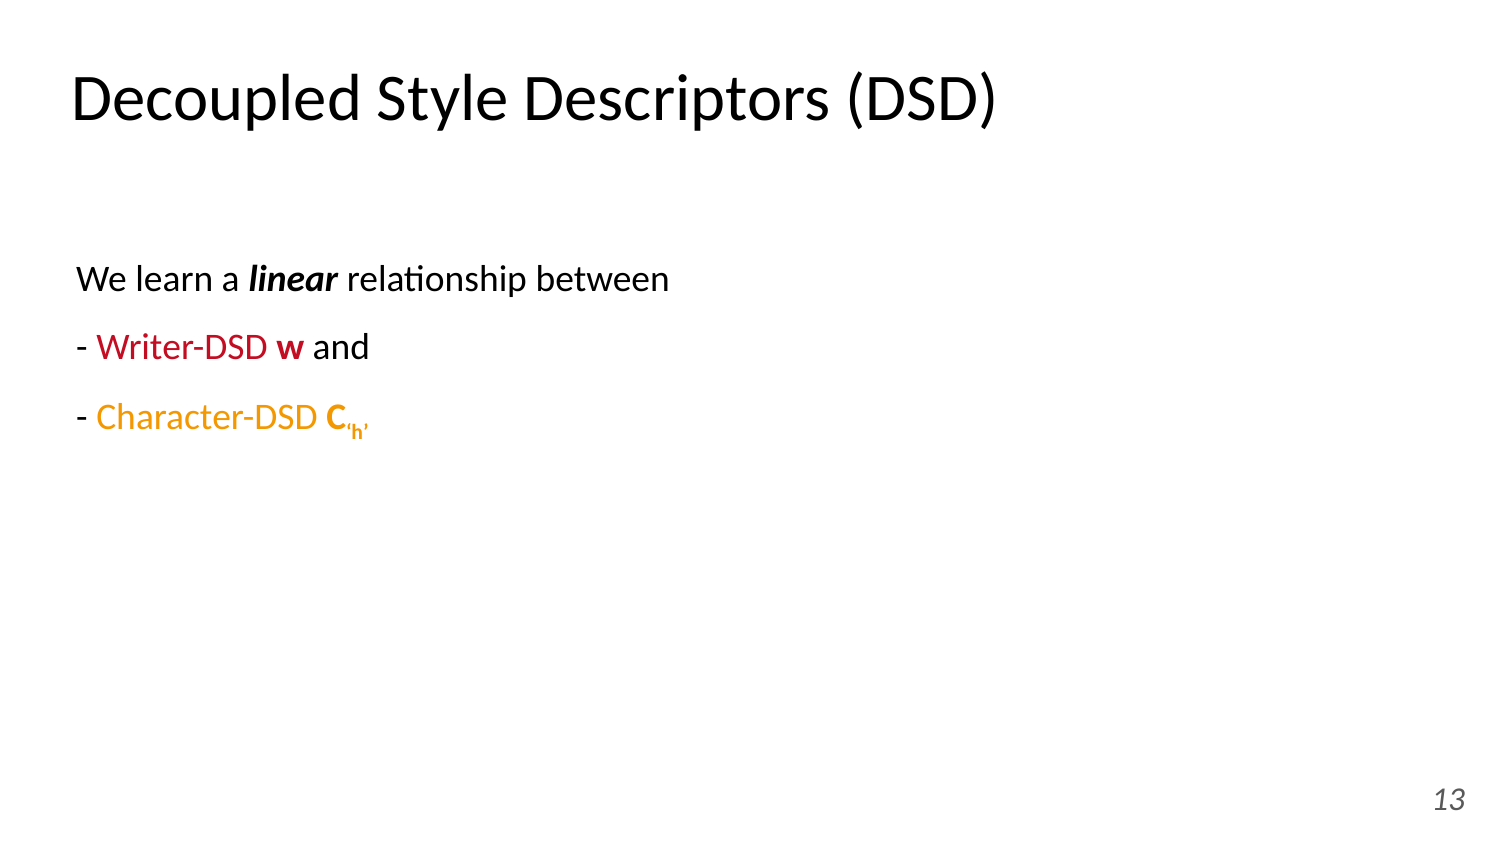

# Decoupled Style Descriptors (DSD)
We learn a linear relationship between
- Writer-DSD w and
- Character-DSD C‘h’

13